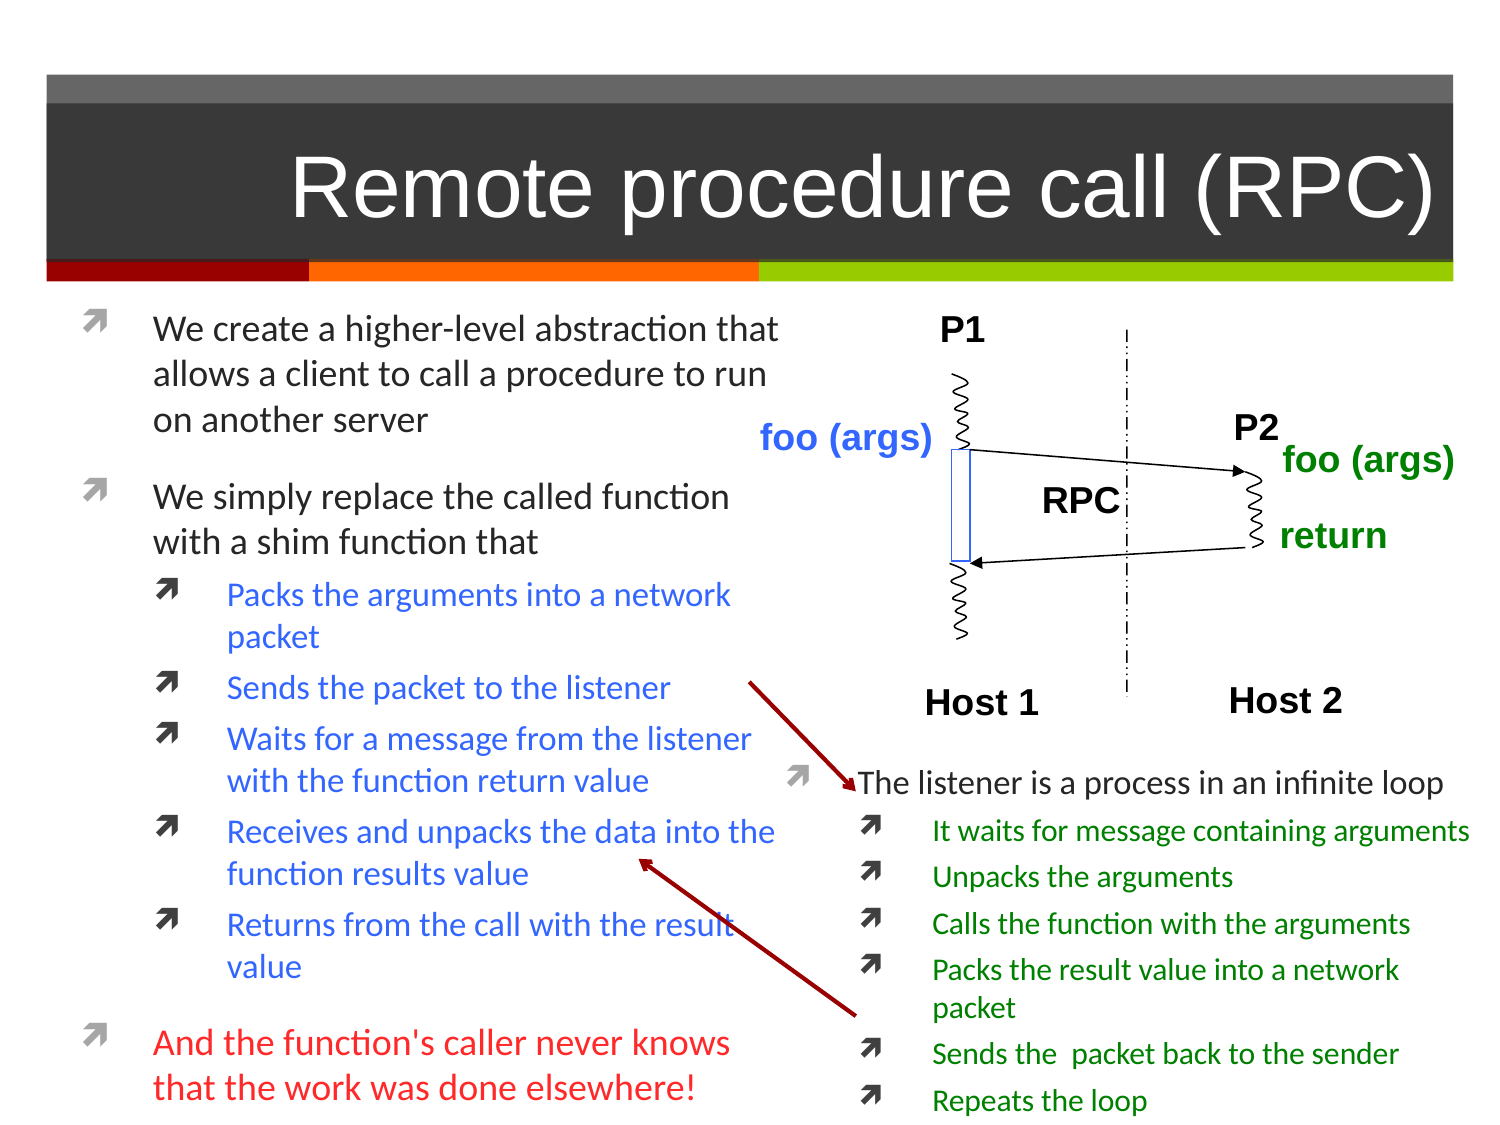

# Remote procedure call (RPC)
We create a higher-level abstraction that allows a client to call a procedure to run on another server
We simply replace the called function with a shim function that
Packs the arguments into a network packet
Sends the packet to the listener
Waits for a message from the listener with the function return value
Receives and unpacks the data into the function results value
Returns from the call with the result value
And the function's caller never knows that the work was done elsewhere!

P1

P2
foo (args)
foo (args)

RPC

return

Host 2
Host 1
The listener is a process in an infinite loop
It waits for message containing arguments
Unpacks the arguments
Calls the function with the arguments
Packs the result value into a network packet
Sends the  packet back to the sender
Repeats the loop